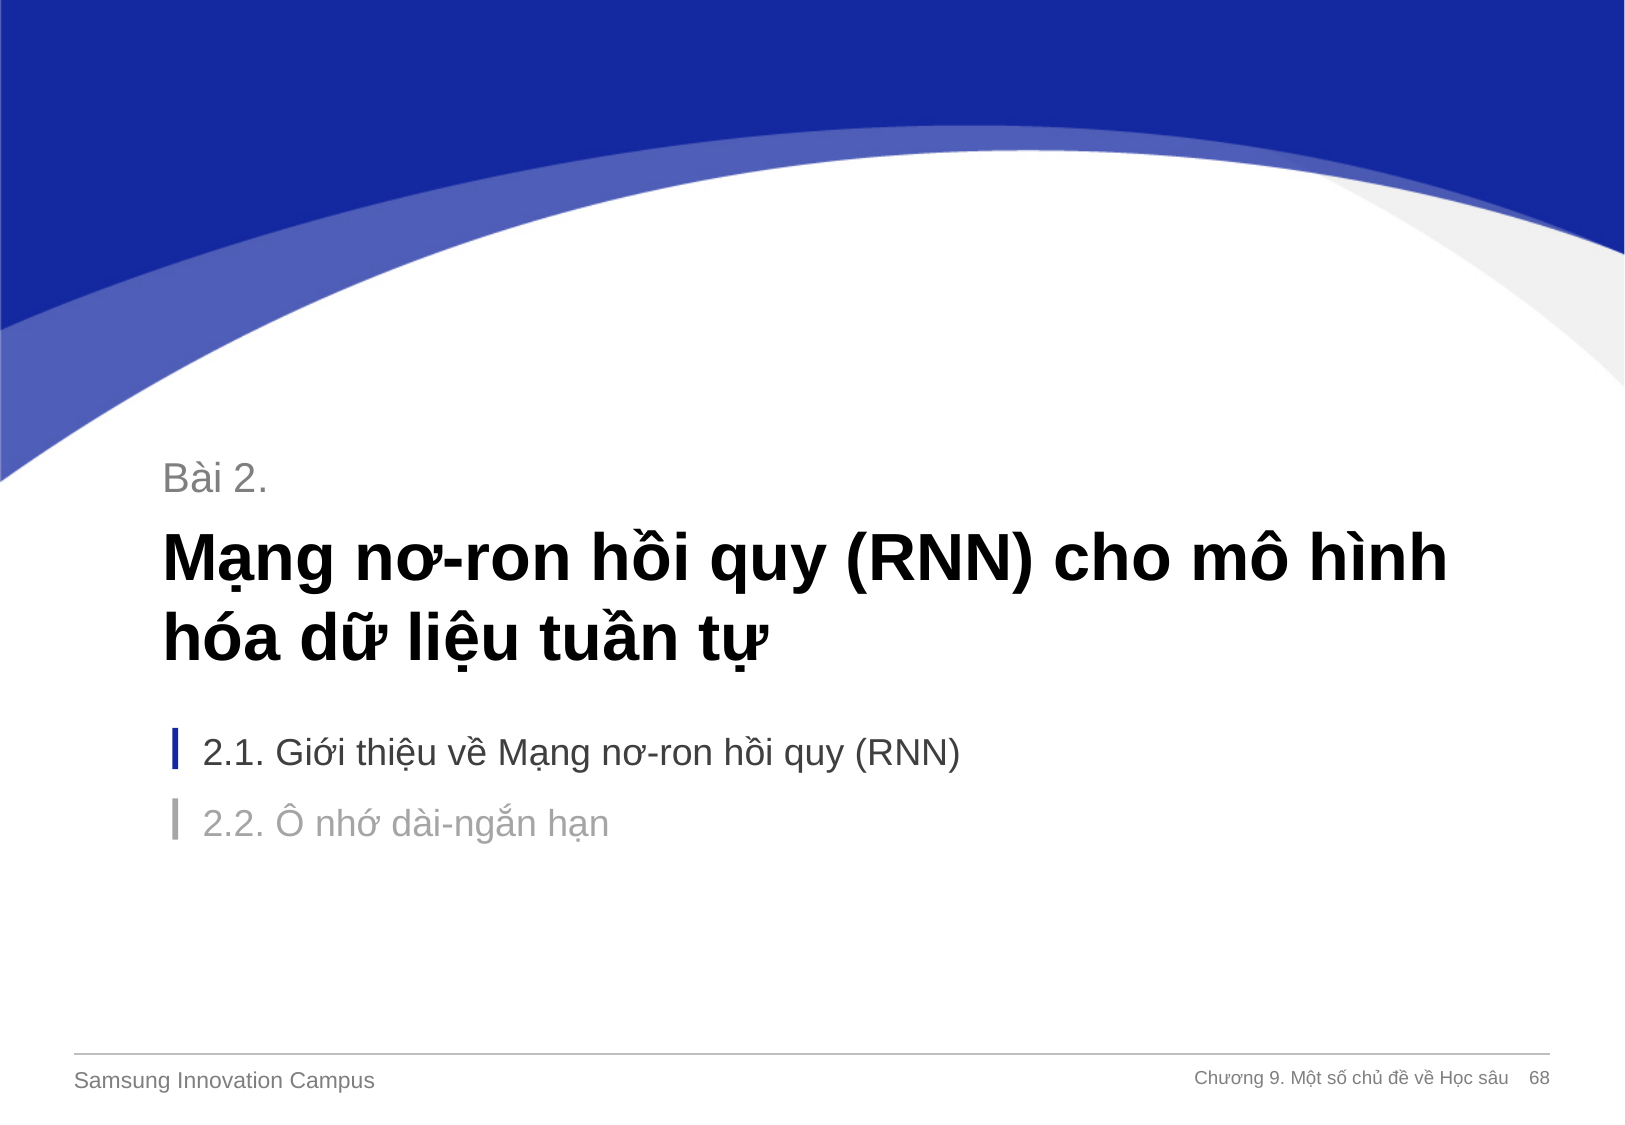

Bài 2.
Mạng nơ-ron hồi quy (RNN) cho mô hình hóa dữ liệu tuần tự

2.1. Giới thiệu về Mạng nơ-ron hồi quy (RNN)

2.2. Ô nhớ dài-ngắn hạn